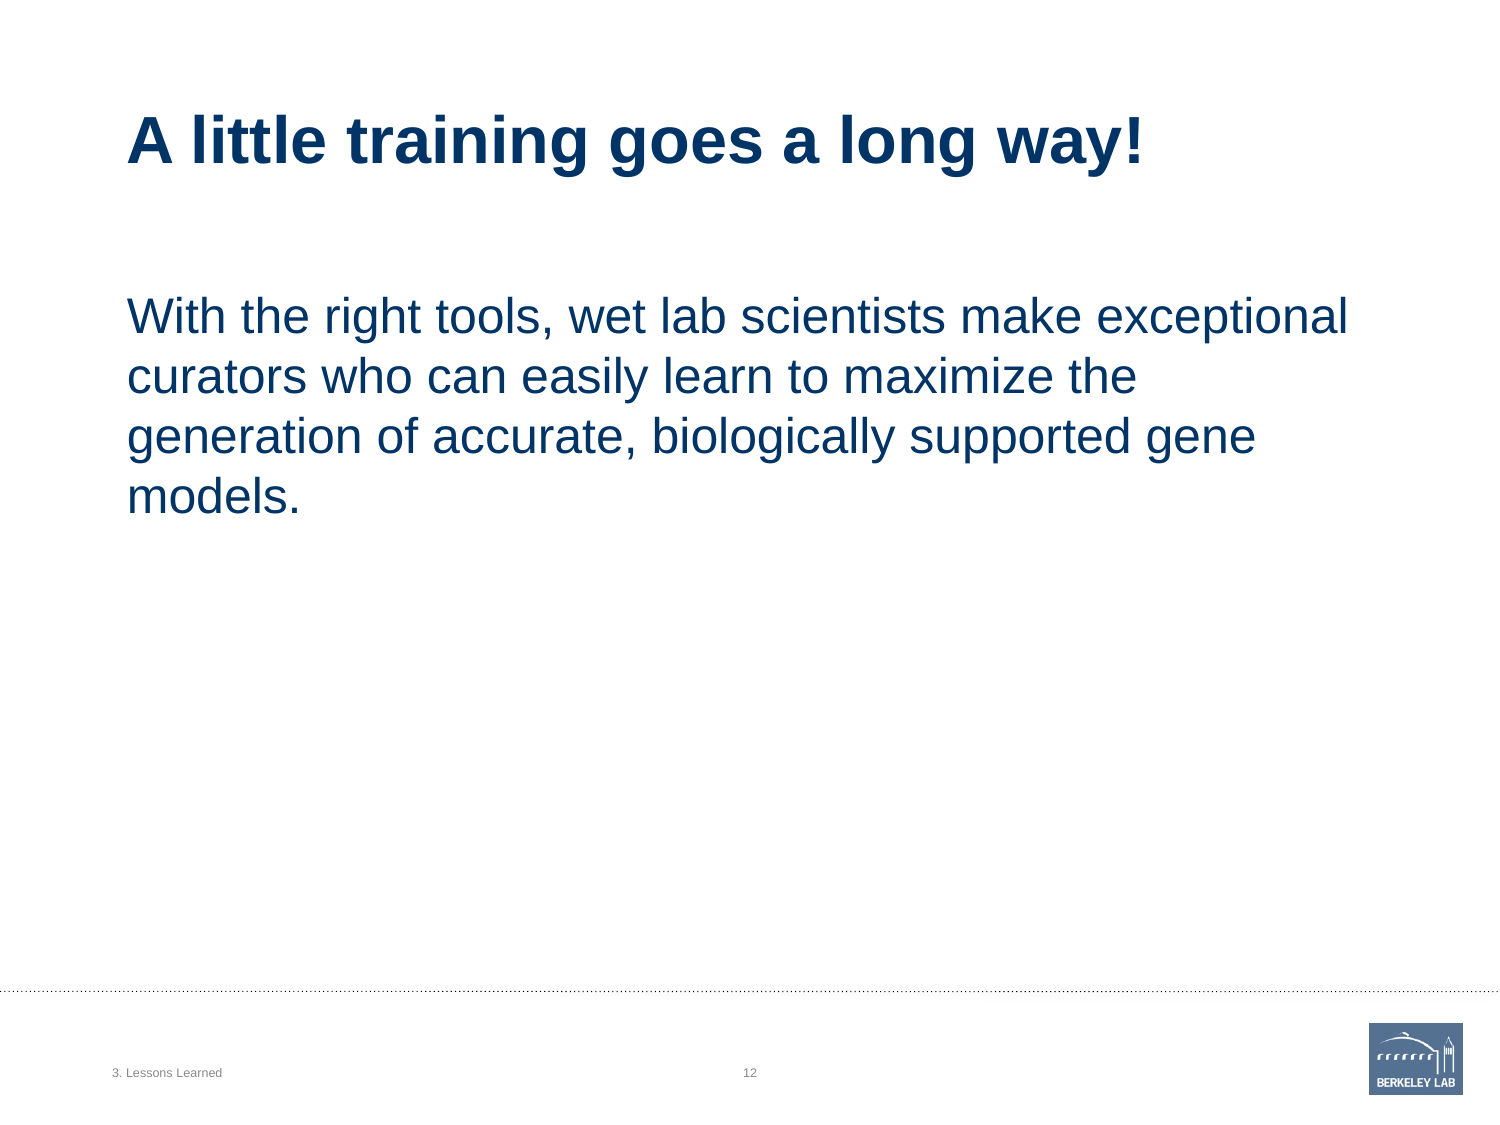

# A little training goes a long way!

With the right tools, wet lab scientists make exceptional curators who can easily learn to maximize the generation of accurate, biologically supported gene models.
3. Lessons Learned
12